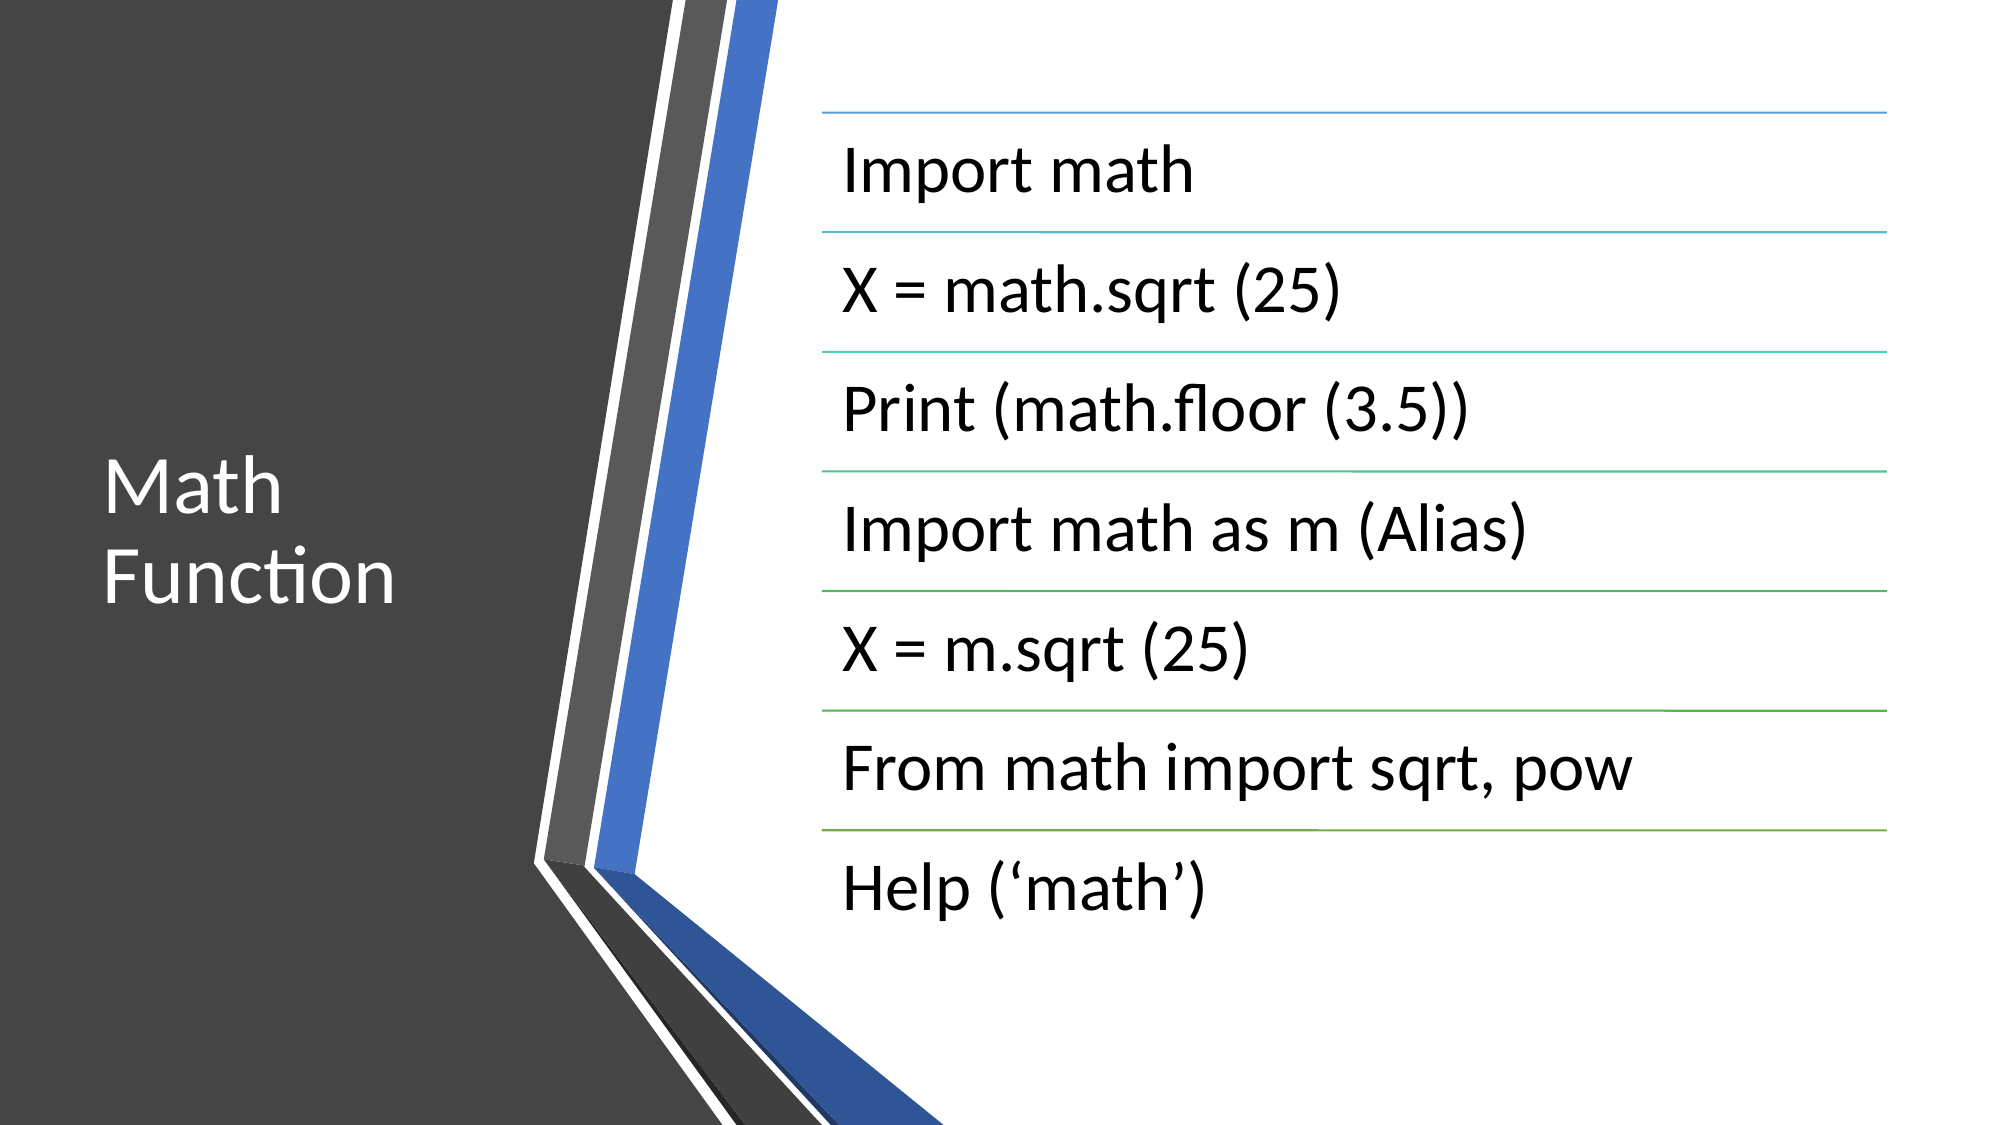

# Math Function
Import math
X = math.sqrt (25)
Print (math.floor (3.5))
Import math as m (Alias)
X = m.sqrt (25)
From math import sqrt, pow
Help (‘math’)